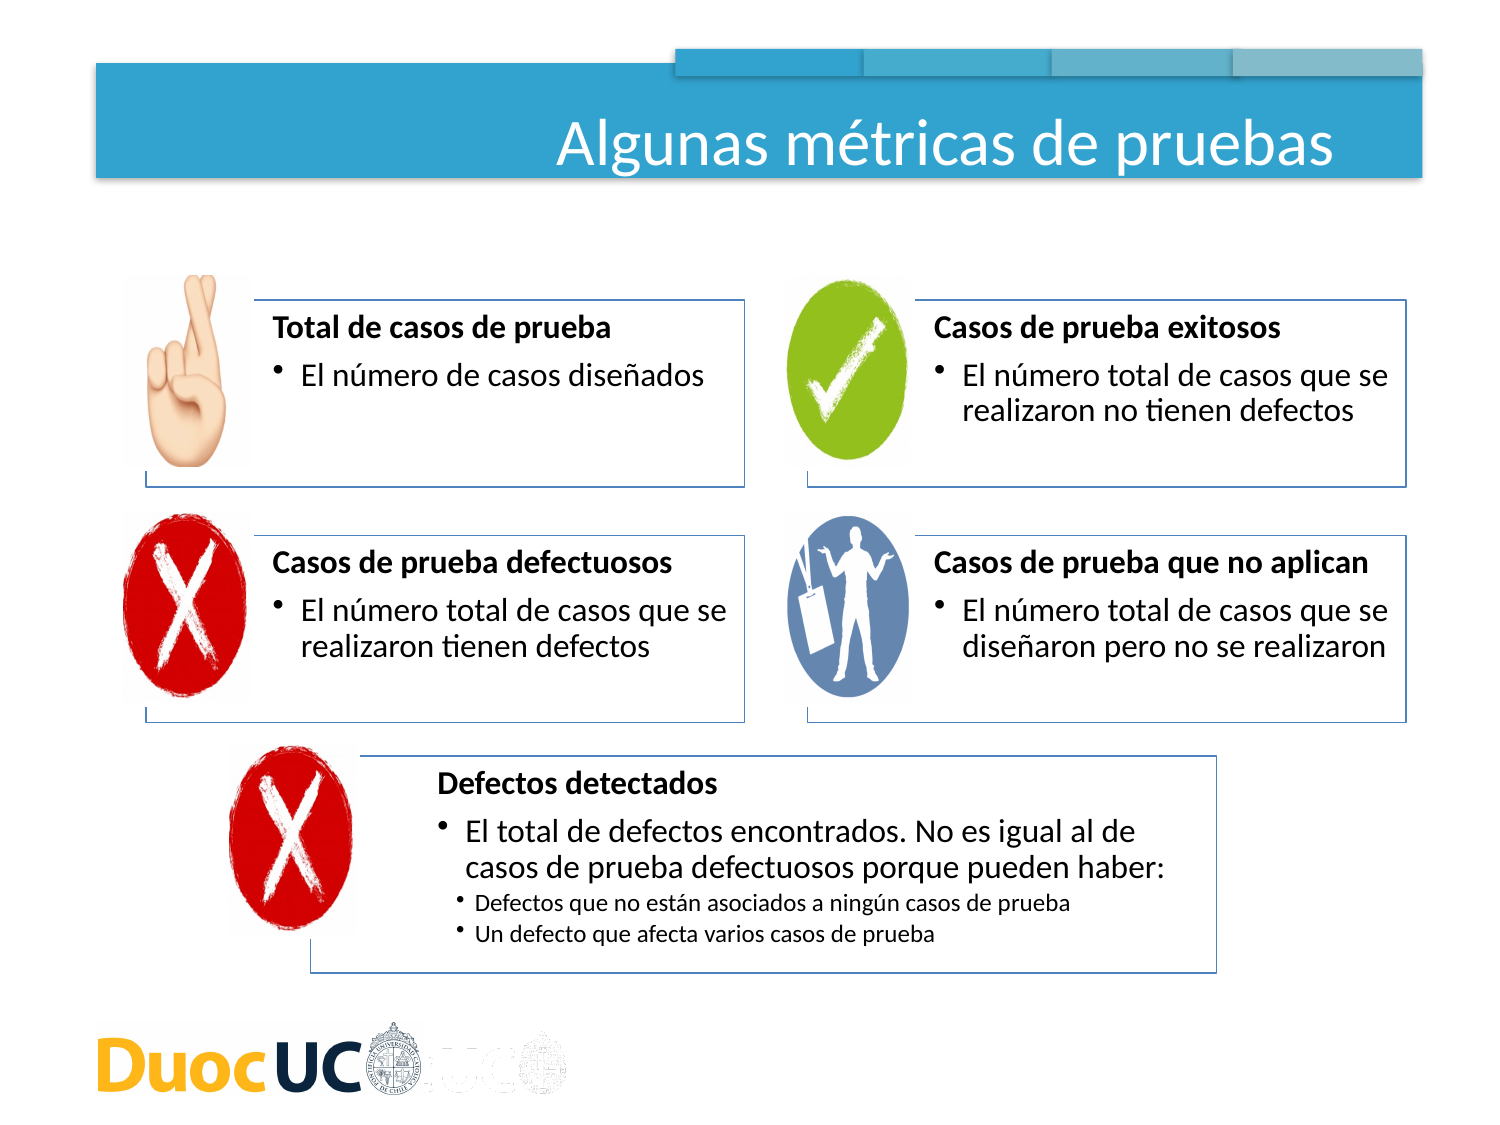

Algunas métricas de pruebas
Total de casos de prueba
El número de casos diseñados
Casos de prueba exitosos
El número total de casos que se realizaron no tienen defectos
Casos de prueba defectuosos
El número total de casos que se realizaron tienen defectos
Casos de prueba que no aplican
El número total de casos que se diseñaron pero no se realizaron
Defectos detectados
El total de defectos encontrados. No es igual al de casos de prueba defectuosos porque pueden haber:
Defectos que no están asociados a ningún casos de prueba
Un defecto que afecta varios casos de prueba